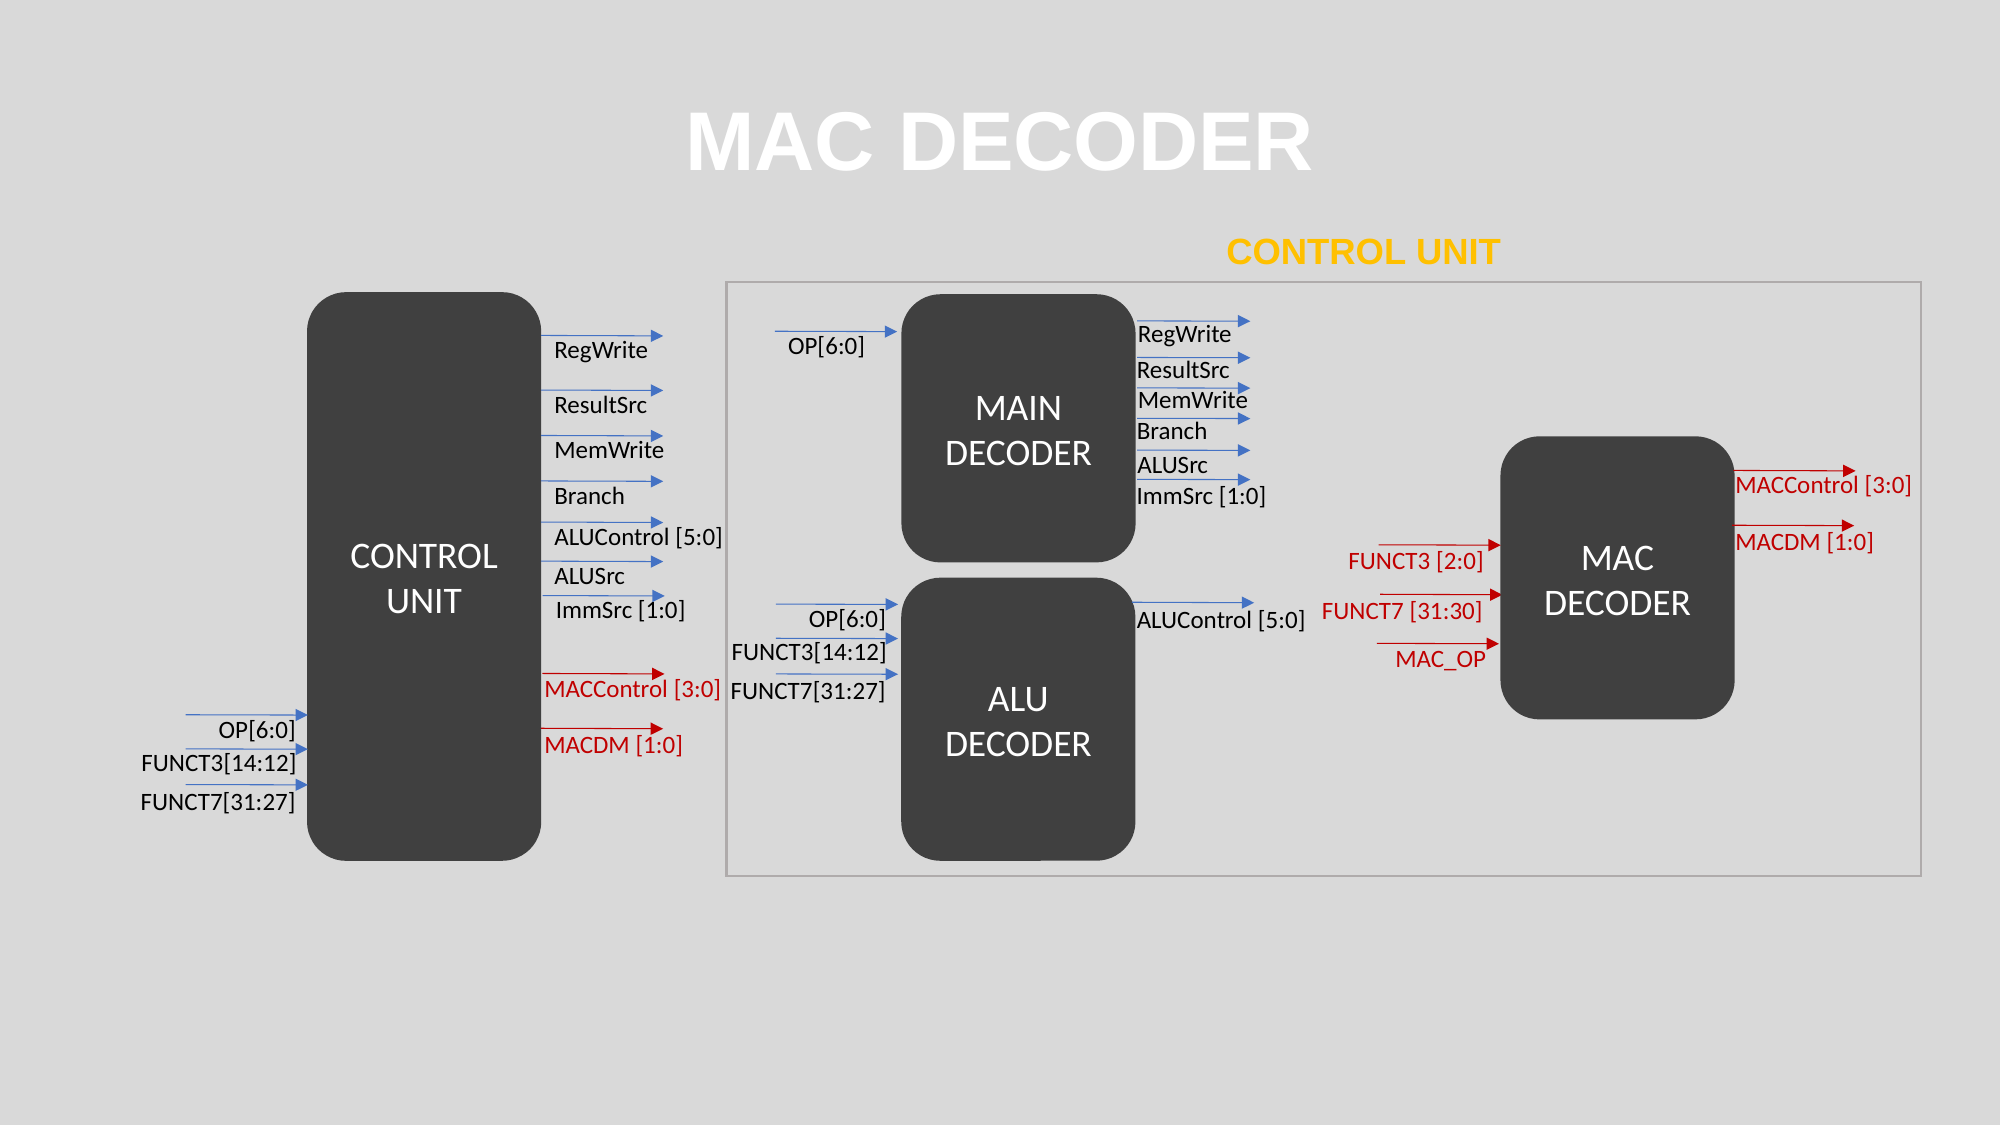

MAC DECODER
CONTROL UNIT

CONTROL
UNIT
MAIN DECODER
RegWrite
OP[6:0]
ResultSrc
MemWrite
Branch
ALUSrc
ImmSrc [1:0]
RegWrite
ResultSrc
MemWrite
MAC DECODER
MACControl [3:0]
MACDM [1:0]
FUNCT3 [2:0]
FUNCT7 [31:30]
MAC_OP
Branch
ALUControl [5:0]
ALUSrc
ALU DECODER
OP[6:0]
ALUControl [5:0]
FUNCT3[14:12]
FUNCT7[31:27]
ImmSrc [1:0]
MACControl [3:0]
OP[6:0]
MACDM [1:0]
FUNCT3[14:12]
FUNCT7[31:27]